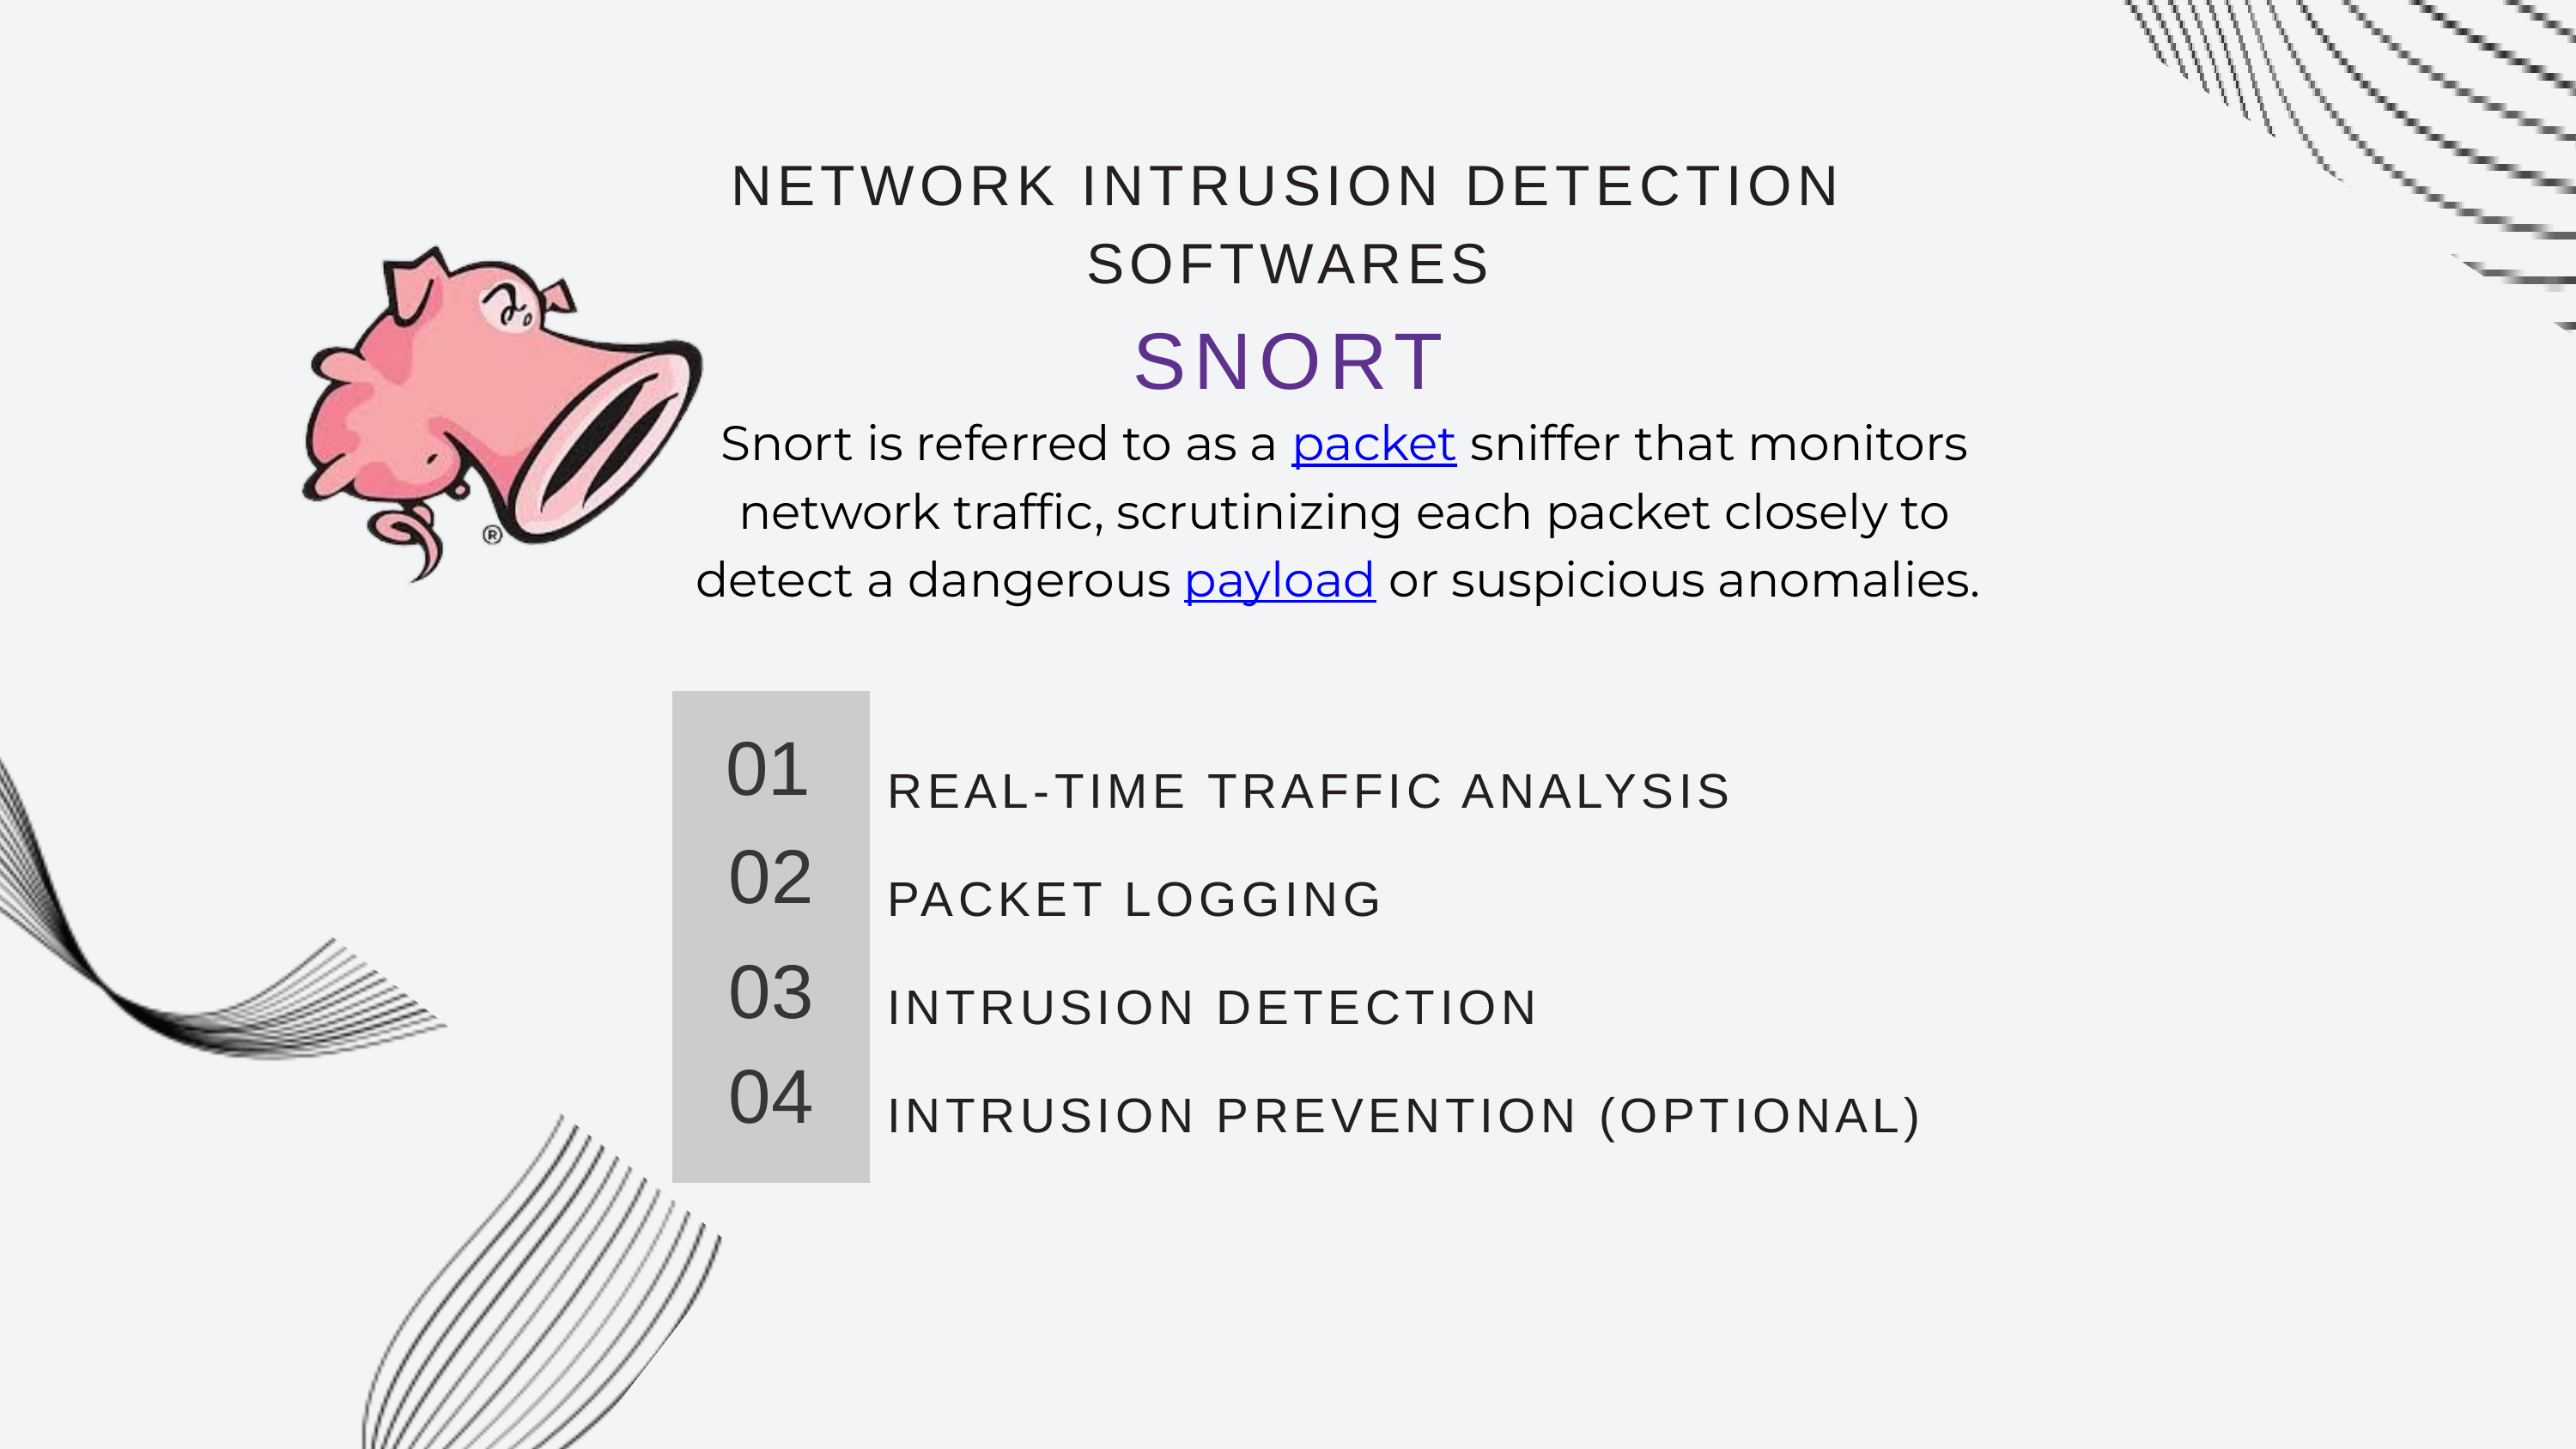

NETWORK INTRUSION DETECTION SOFTWARES
SNORT

Snort is referred to as a packet sniffer that monitors network traffic, scrutinizing each packet closely to detect a dangerous payload or suspicious anomalies.

REAL-TIME TRAFFIC ANALYSIS
PACKET LOGGING
INTRUSION DETECTION
INTRUSION PREVENTION (OPTIONAL)

01

02
03
04